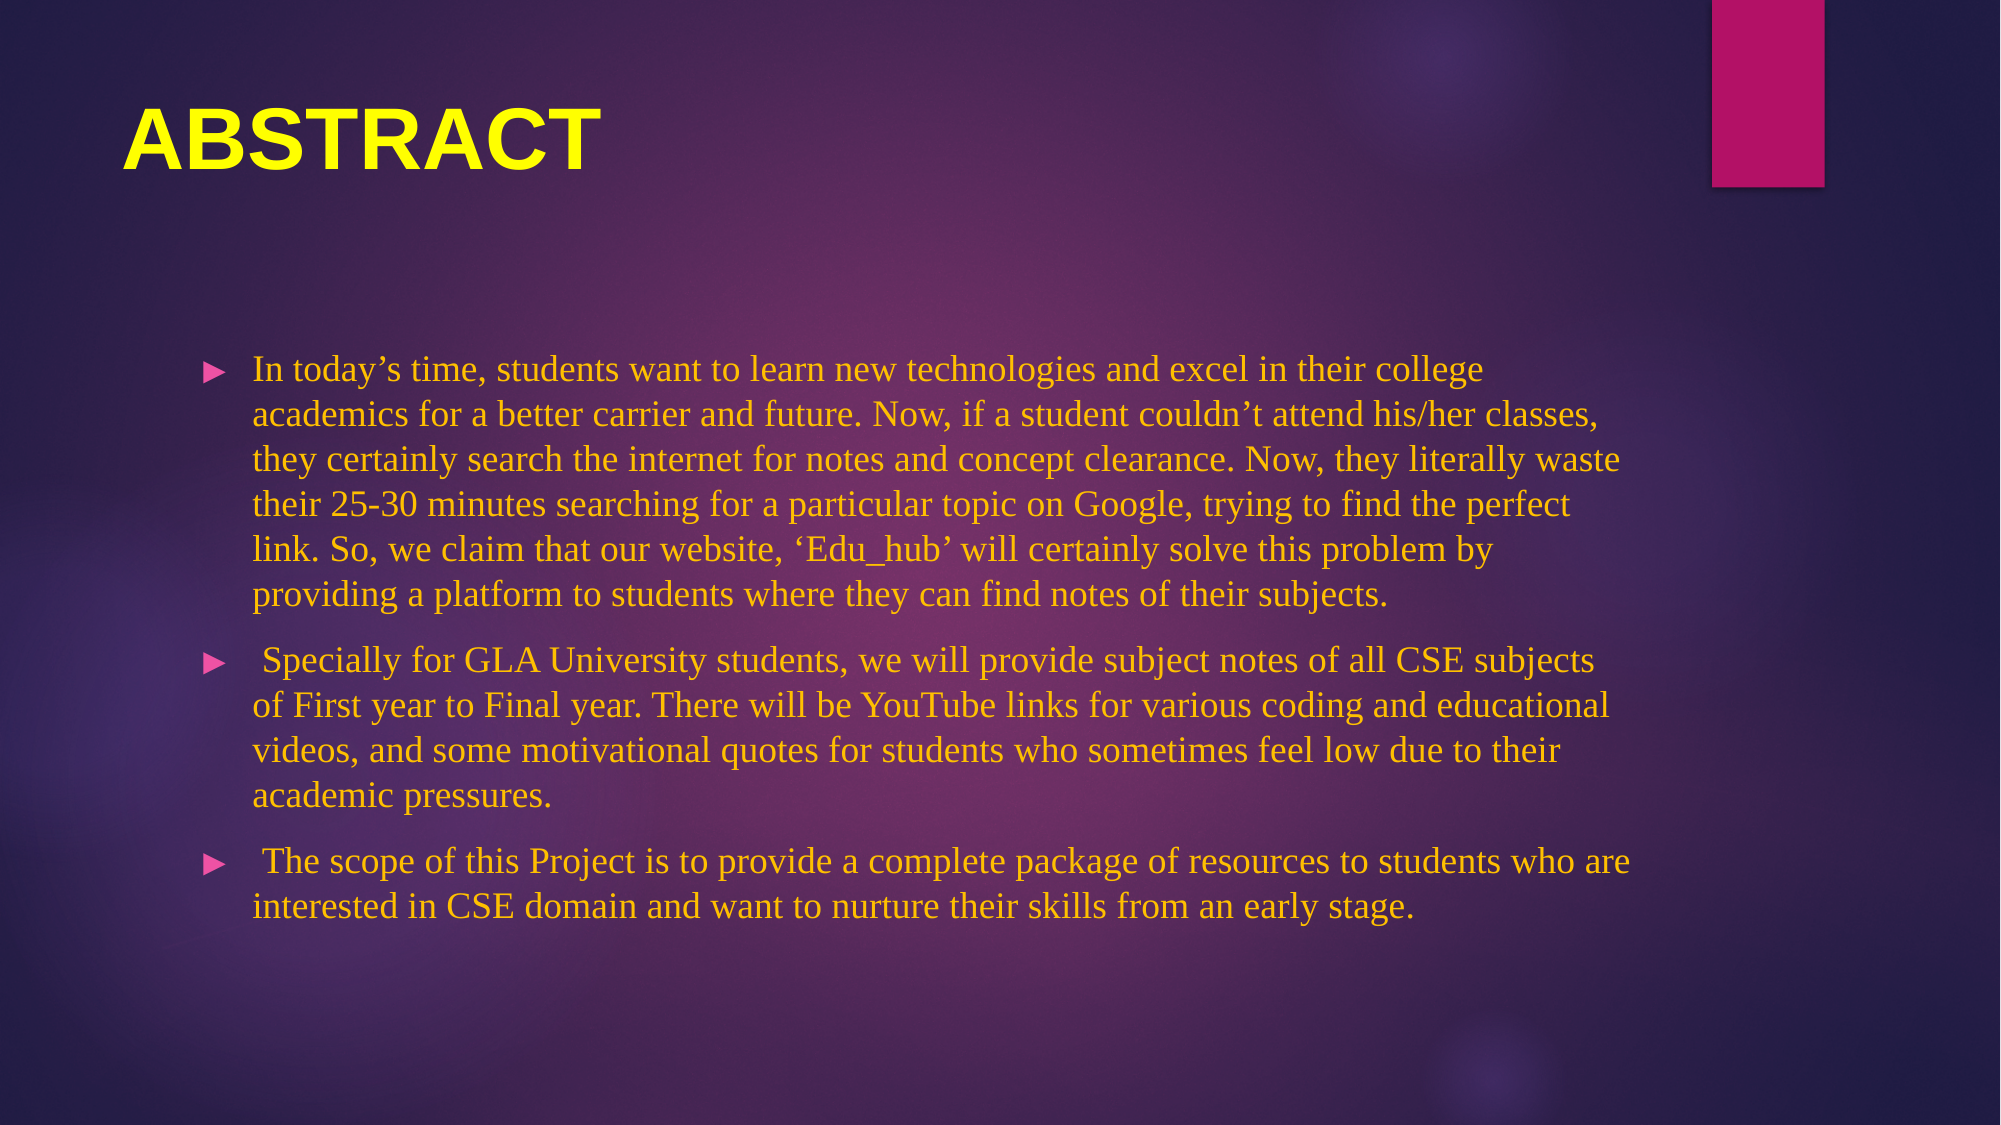

# ABSTRACT
In today’s time, students want to learn new technologies and excel in their college academics for a better carrier and future. Now, if a student couldn’t attend his/her classes, they certainly search the internet for notes and concept clearance. Now, they literally waste their 25-30 minutes searching for a particular topic on Google, trying to find the perfect link. So, we claim that our website, ‘Edu_hub’ will certainly solve this problem by providing a platform to students where they can find notes of their subjects.
 Specially for GLA University students, we will provide subject notes of all CSE subjects of First year to Final year. There will be YouTube links for various coding and educational videos, and some motivational quotes for students who sometimes feel low due to their academic pressures.
 The scope of this Project is to provide a complete package of resources to students who are interested in CSE domain and want to nurture their skills from an early stage.